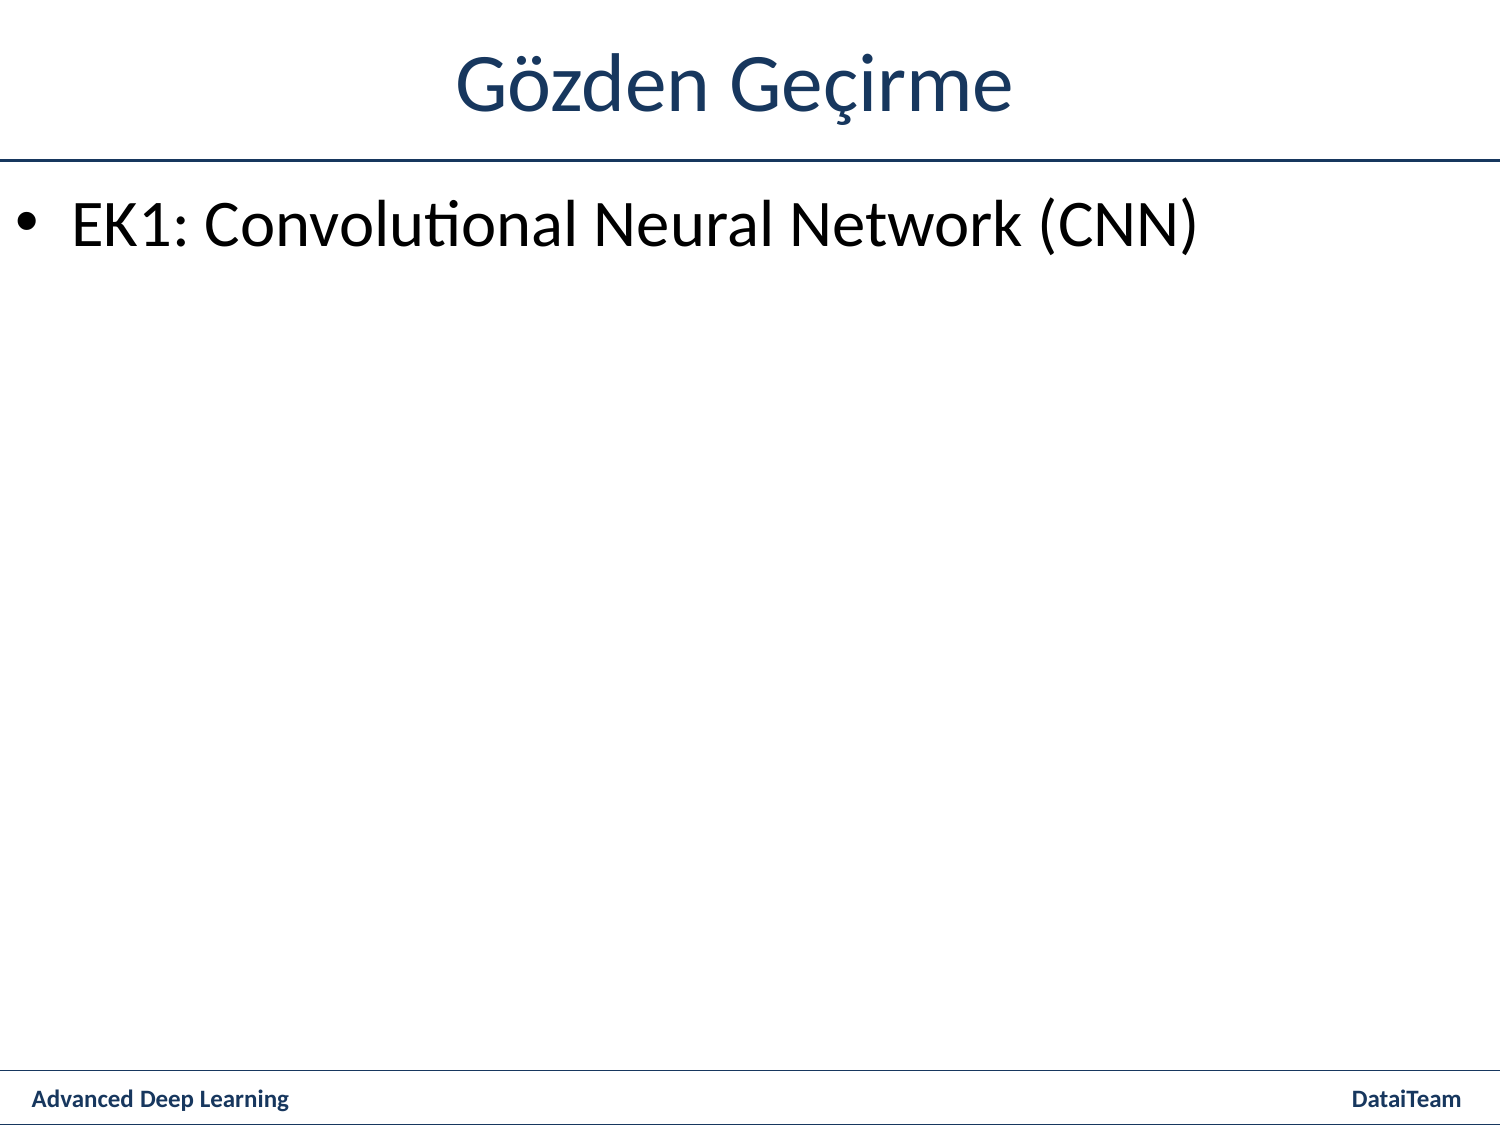

Gözden Geçirme
EK1: Convolutional Neural Network (CNN)

      Advanced Deep Learning 					                   	                                                     DataiTeam